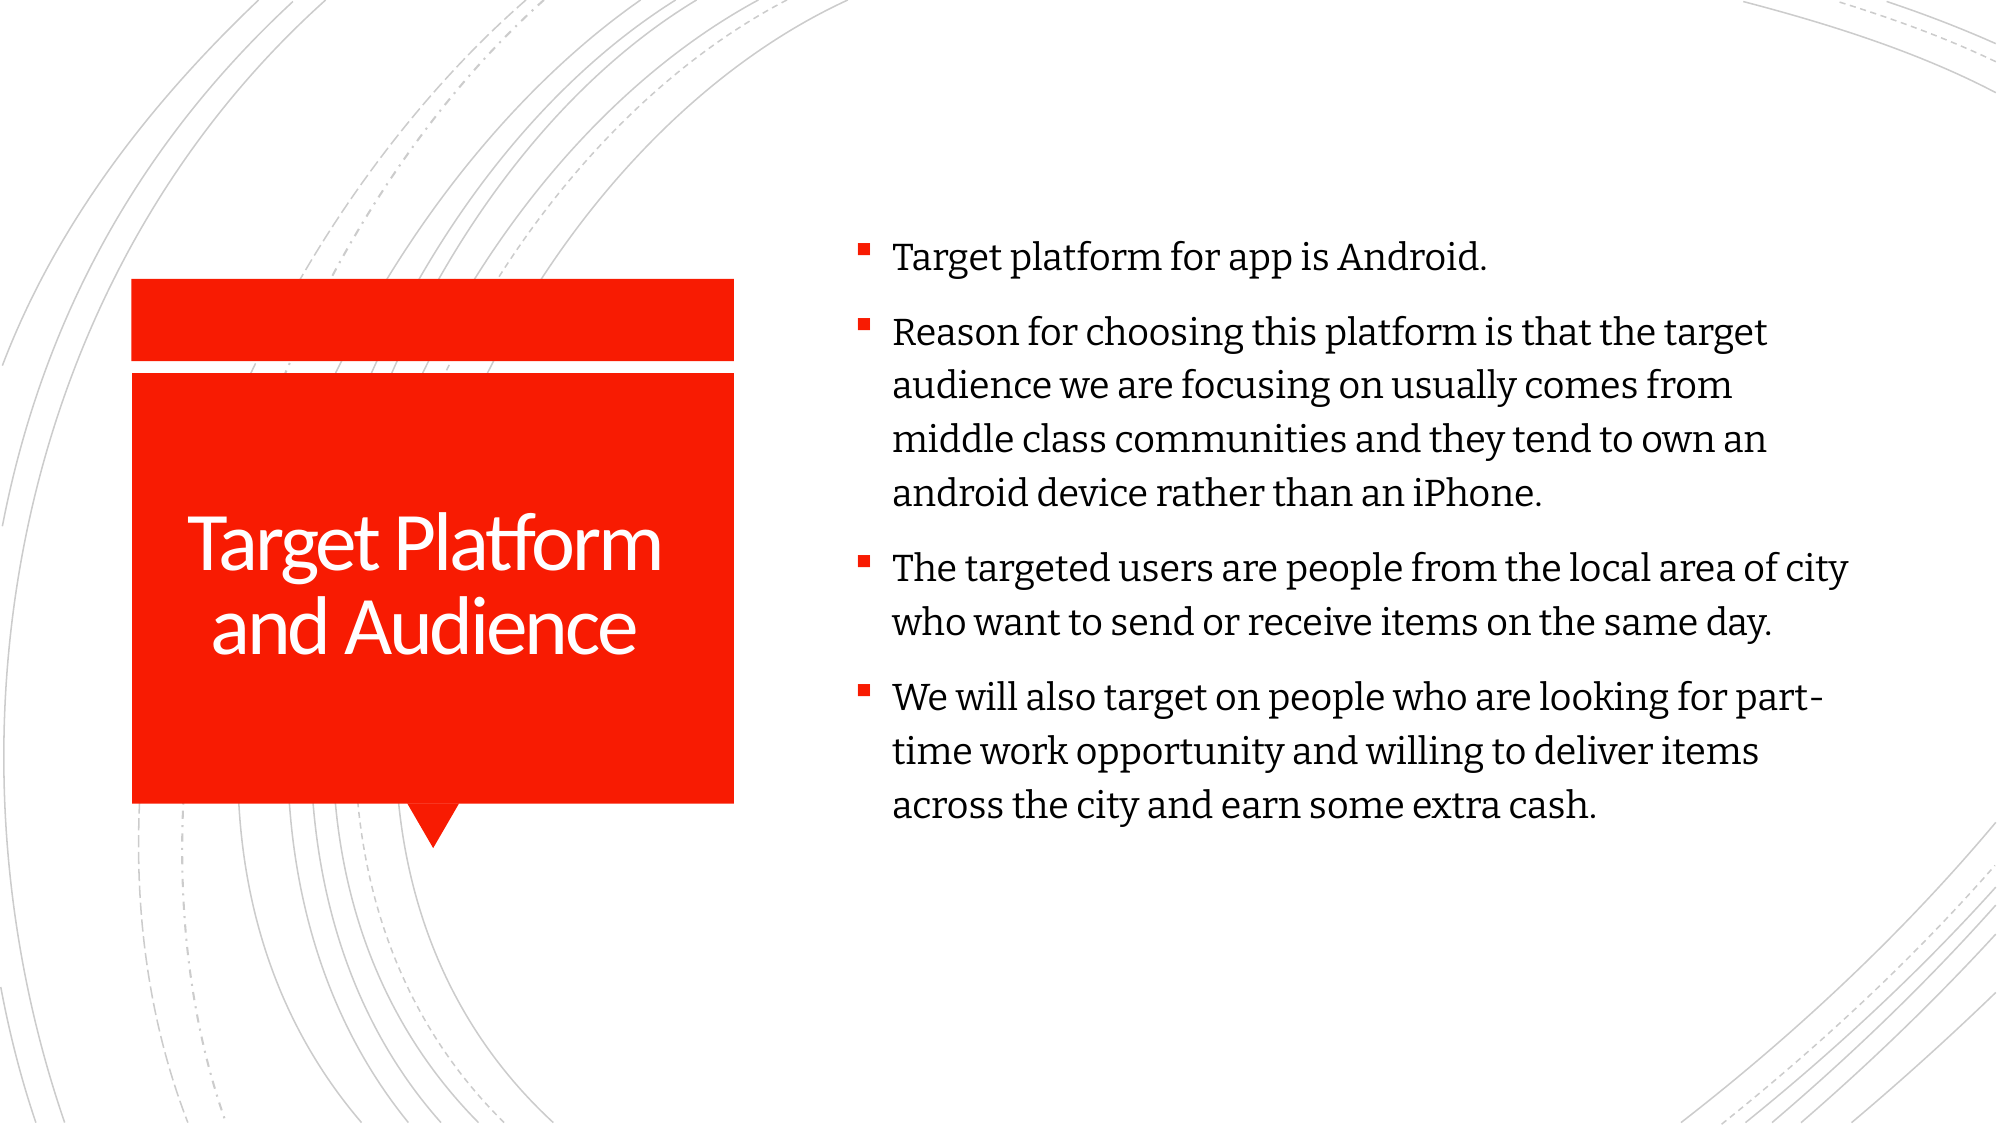

Target platform for app is Android.
Reason for choosing this platform is that the target audience we are focusing on usually comes from middle class communities and they tend to own an android device rather than an iPhone.
The targeted users are people from the local area of city who want to send or receive items on the same day.
We will also target on people who are looking for part-time work opportunity and willing to deliver items across the city and earn some extra cash.

# Target Platform  and Audience